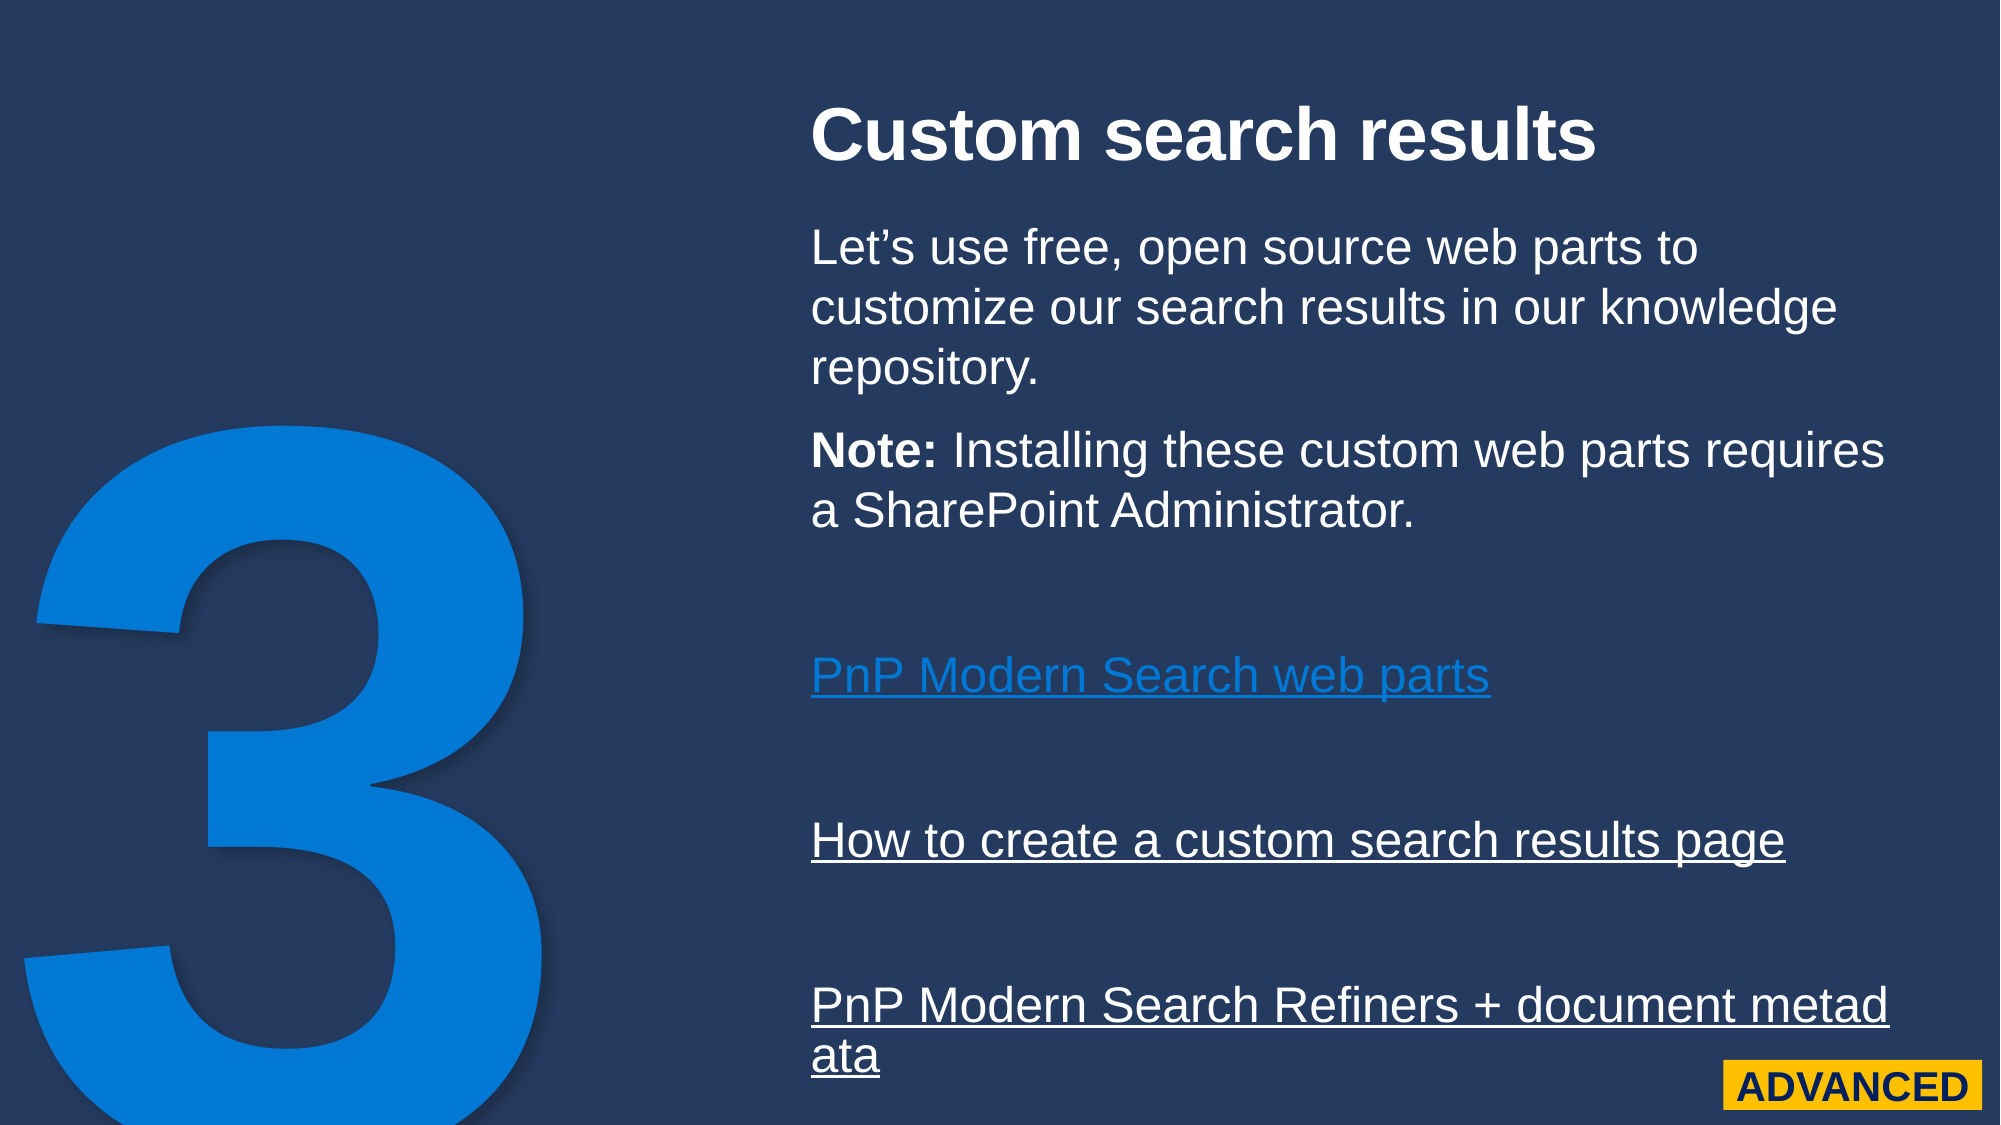

# Custom search results
Let’s use free, open source web parts to customize our search results in our knowledge repository.
Note: Installing these custom web parts requires a SharePoint Administrator.

PnP Modern Search web parts

How to create a custom search results page

PnP Modern Search Refiners + document metadata
ADVANCED